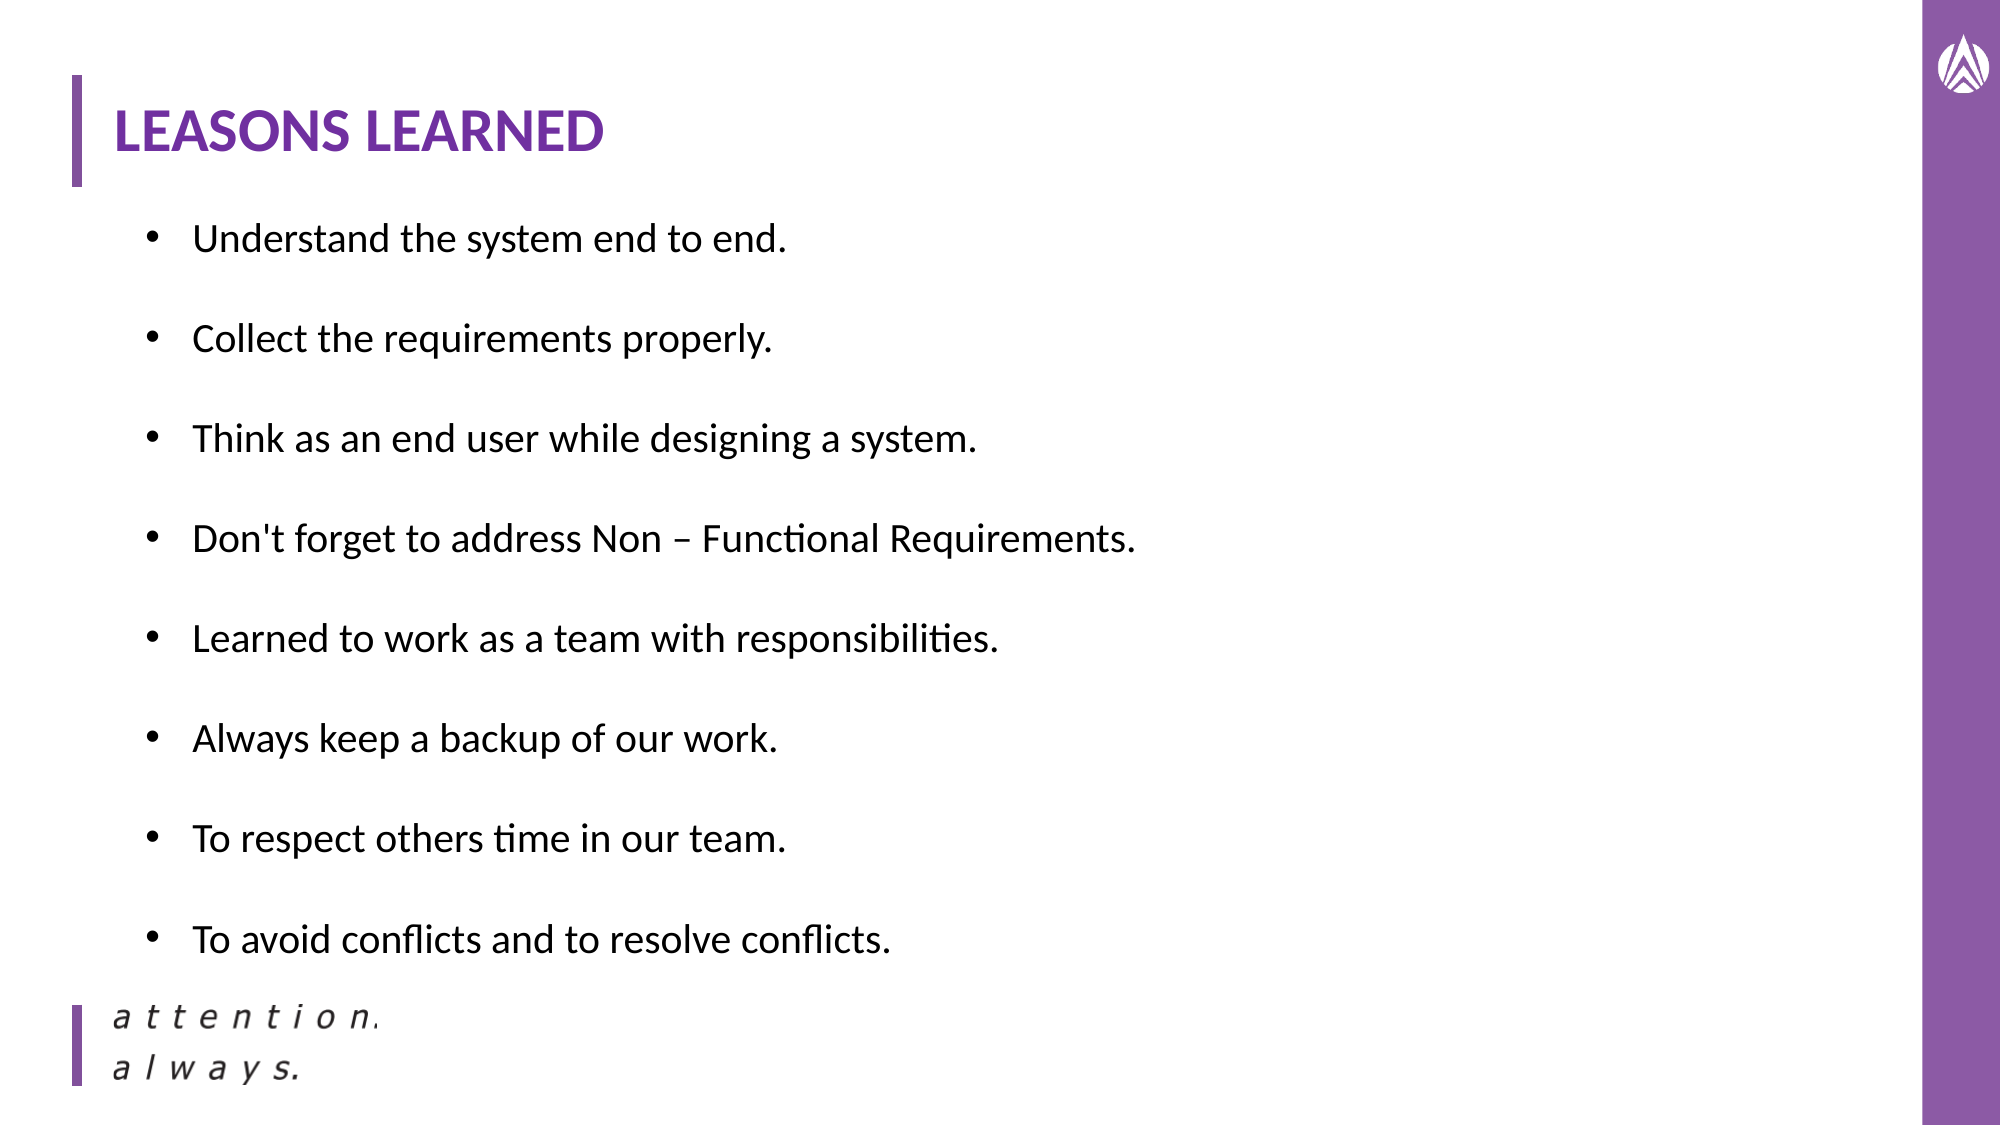

# LEASONS LEARNED
Understand the system end to end.​

Collect the requirements properly.​

Think as an end user while designing a system.​

Don't forget to address Non – Functional Requirements.​

Learned to work as a team with responsibilities.​

Always keep a backup of our work.​

To respect others time in our team.​

To avoid conflicts and to resolve conflicts. ​